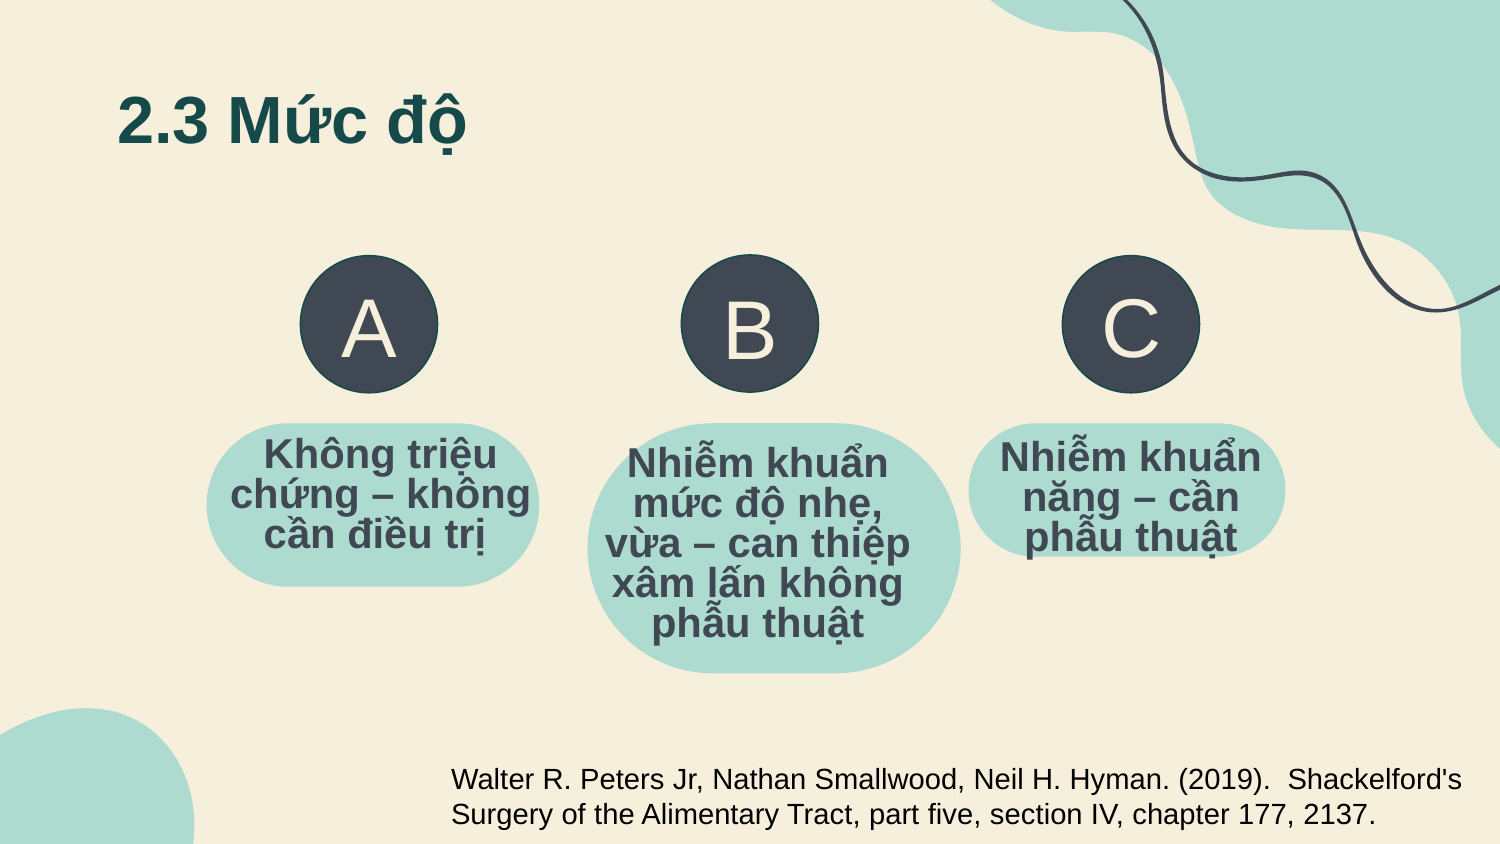

# 2.3 Mức độ

A
C
B

Không triệu chứng – không cần điều trị
Nhiễm khuẩn năng – cần phẫu thuật
Nhiễm khuẩn mức độ nhẹ, vừa – can thiệp xâm lấn không phẫu thuật
Walter R. Peters Jr, Nathan Smallwood, Neil H. Hyman. (2019).  Shackelford's Surgery of the Alimentary Tract, part five, section IV, chapter 177, 2137.